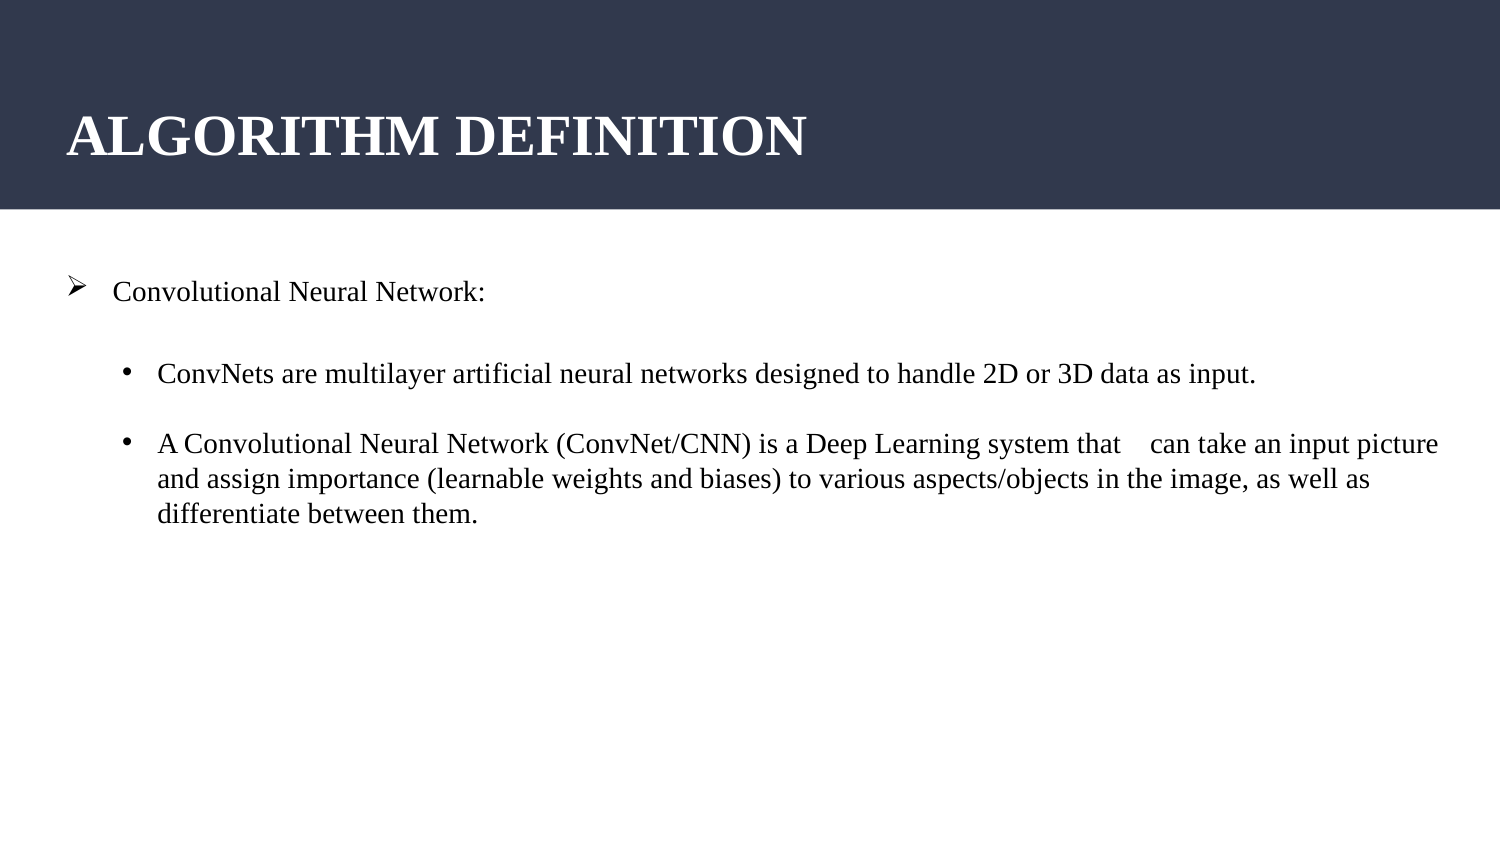

# ALGORITHM DEFINITION
Convolutional Neural Network:

ConvNets are multilayer artificial neural networks designed to handle 2D or 3D data as input.

A Convolutional Neural Network (ConvNet/CNN) is a Deep Learning system that    can take an input picture and assign importance (learnable weights and biases) to various aspects/objects in the image, as well as differentiate between them.